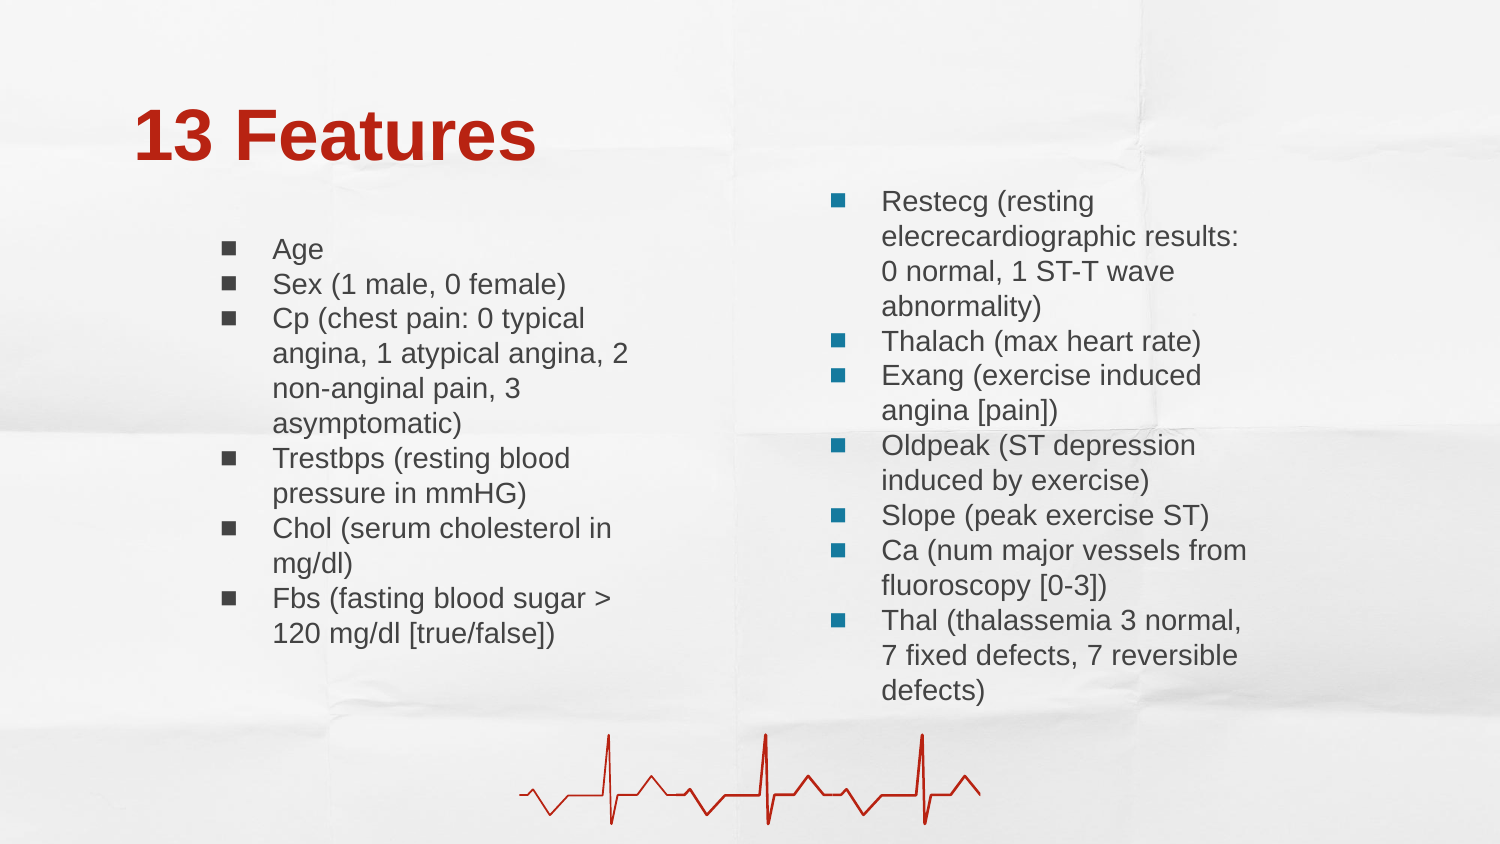

# 13 Features
Restecg (resting elecrecardiographic results: 0 normal, 1 ST-T wave abnormality)
Thalach (max heart rate)
Exang (exercise induced angina [pain])
Oldpeak (ST depression induced by exercise)
Slope (peak exercise ST)
Ca (num major vessels from fluoroscopy [0-3])
Thal (thalassemia 3 normal, 7 fixed defects, 7 reversible defects)

Age
Sex (1 male, 0 female)
Cp (chest pain: 0 typical angina, 1 atypical angina, 2 non-anginal pain, 3 asymptomatic)
Trestbps (resting blood pressure in mmHG)
Chol (serum cholesterol in mg/dl)
Fbs (fasting blood sugar > 120 mg/dl [true/false])